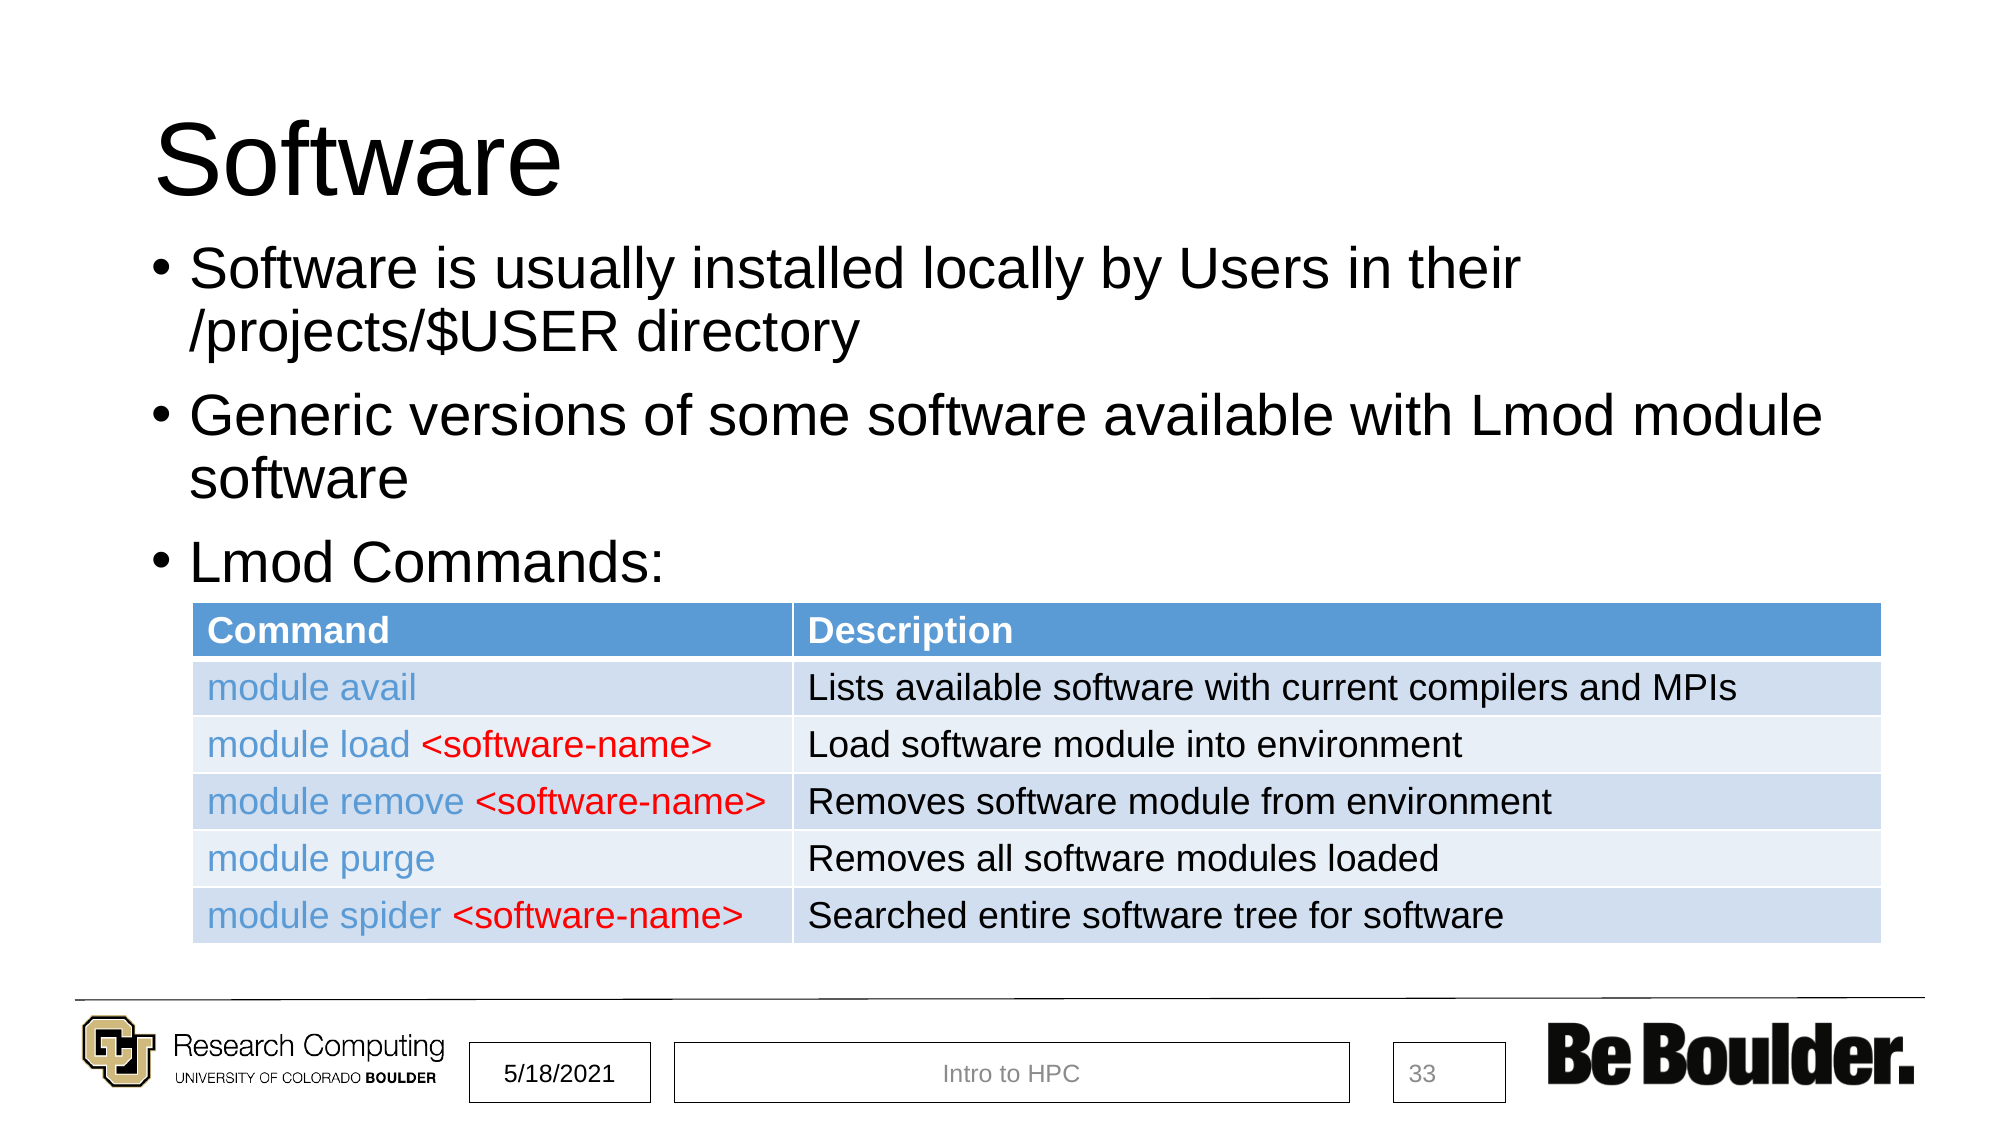

# Software
Software is usually installed locally by Users in their /projects/$USER directory
Generic versions of some software available with Lmod module software
Lmod Commands:
| Command | Description |
| --- | --- |
| module avail | Lists available software with current compilers and MPIs |
| module load <software-name> | Load software module into environment |
| module remove <software-name> | Removes software module from environment |
| module purge | Removes all software modules loaded |
| module spider <software-name> | Searched entire software tree for software |
5/18/2021
Intro to HPC
33